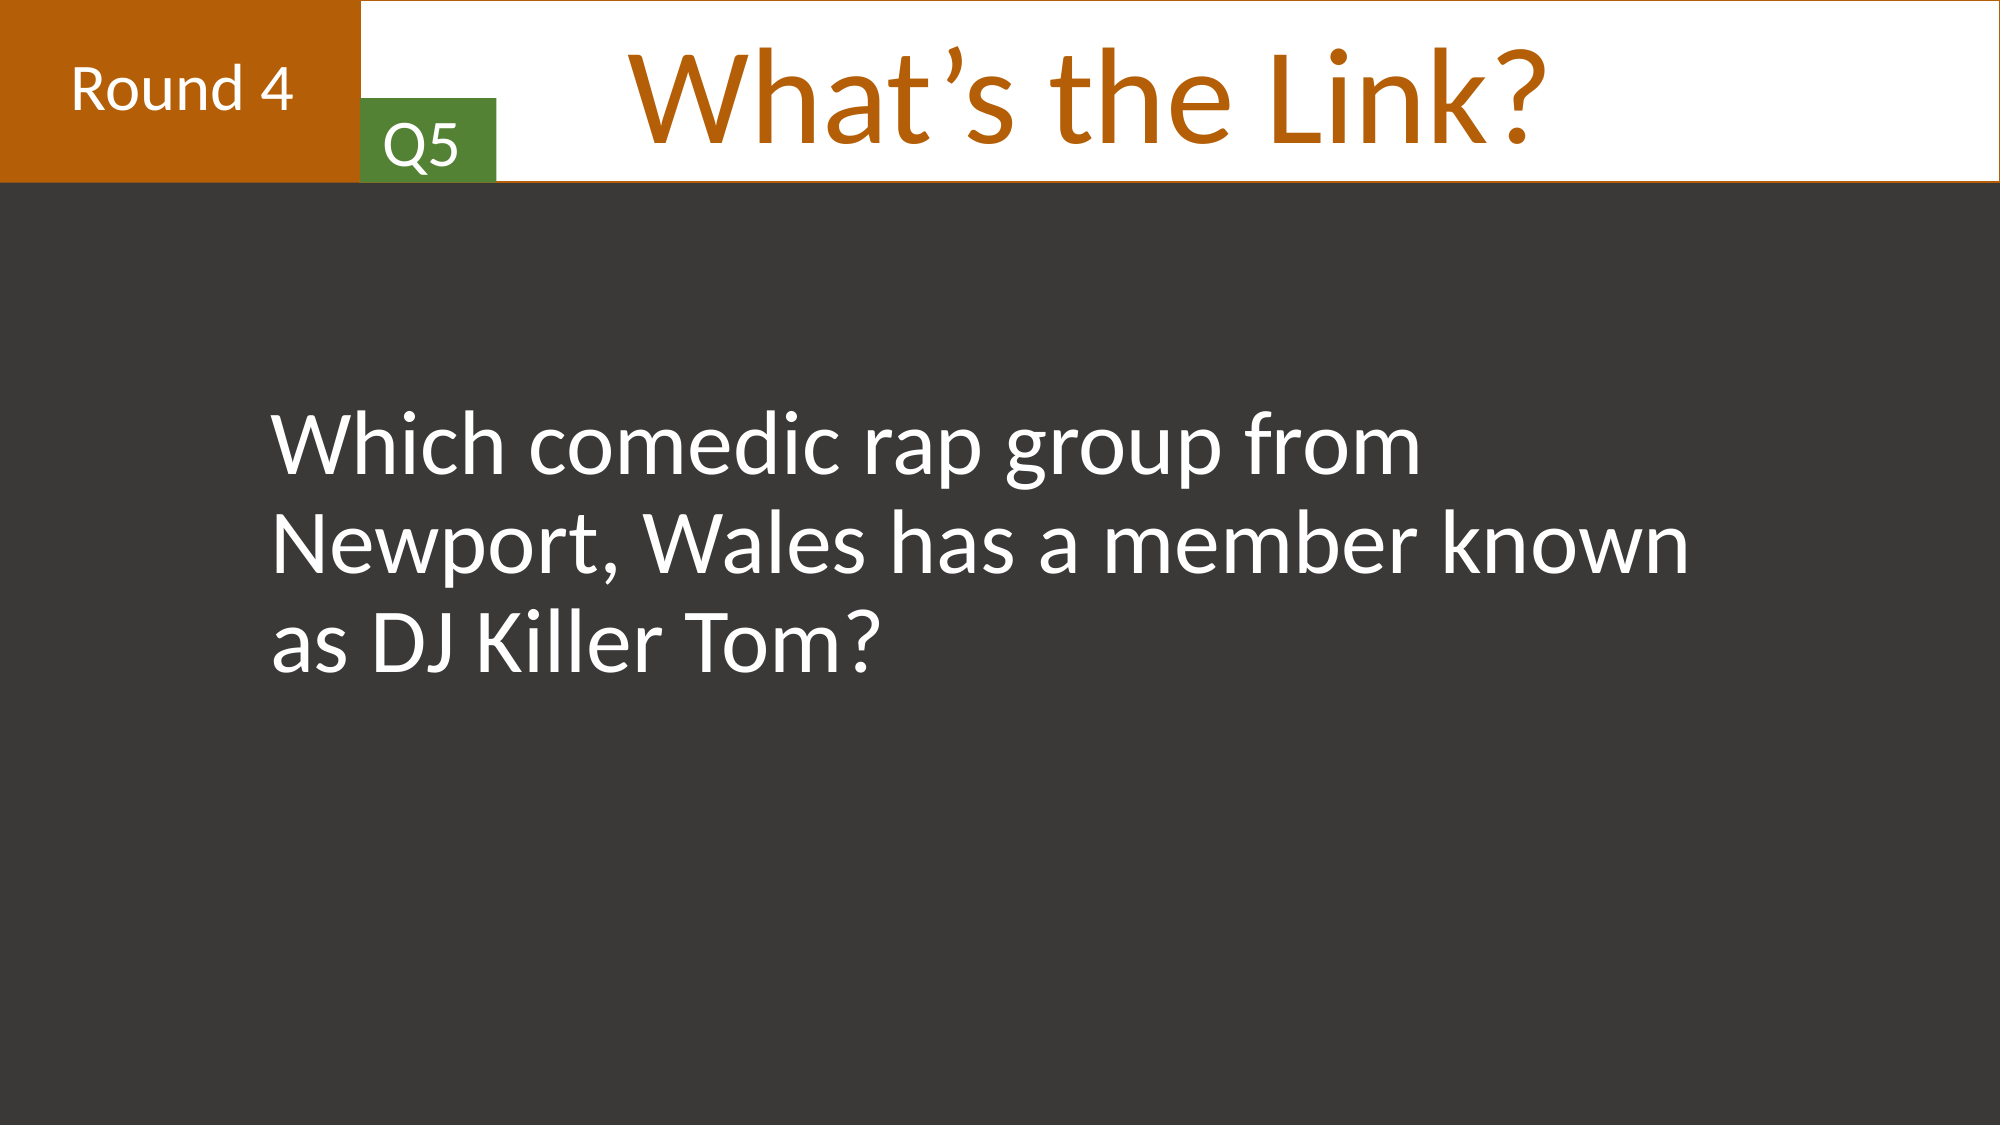

What’s the Link?
# Round 4
Q5

Which comedic rap group from Newport, Wales has a member known as DJ Killer Tom?